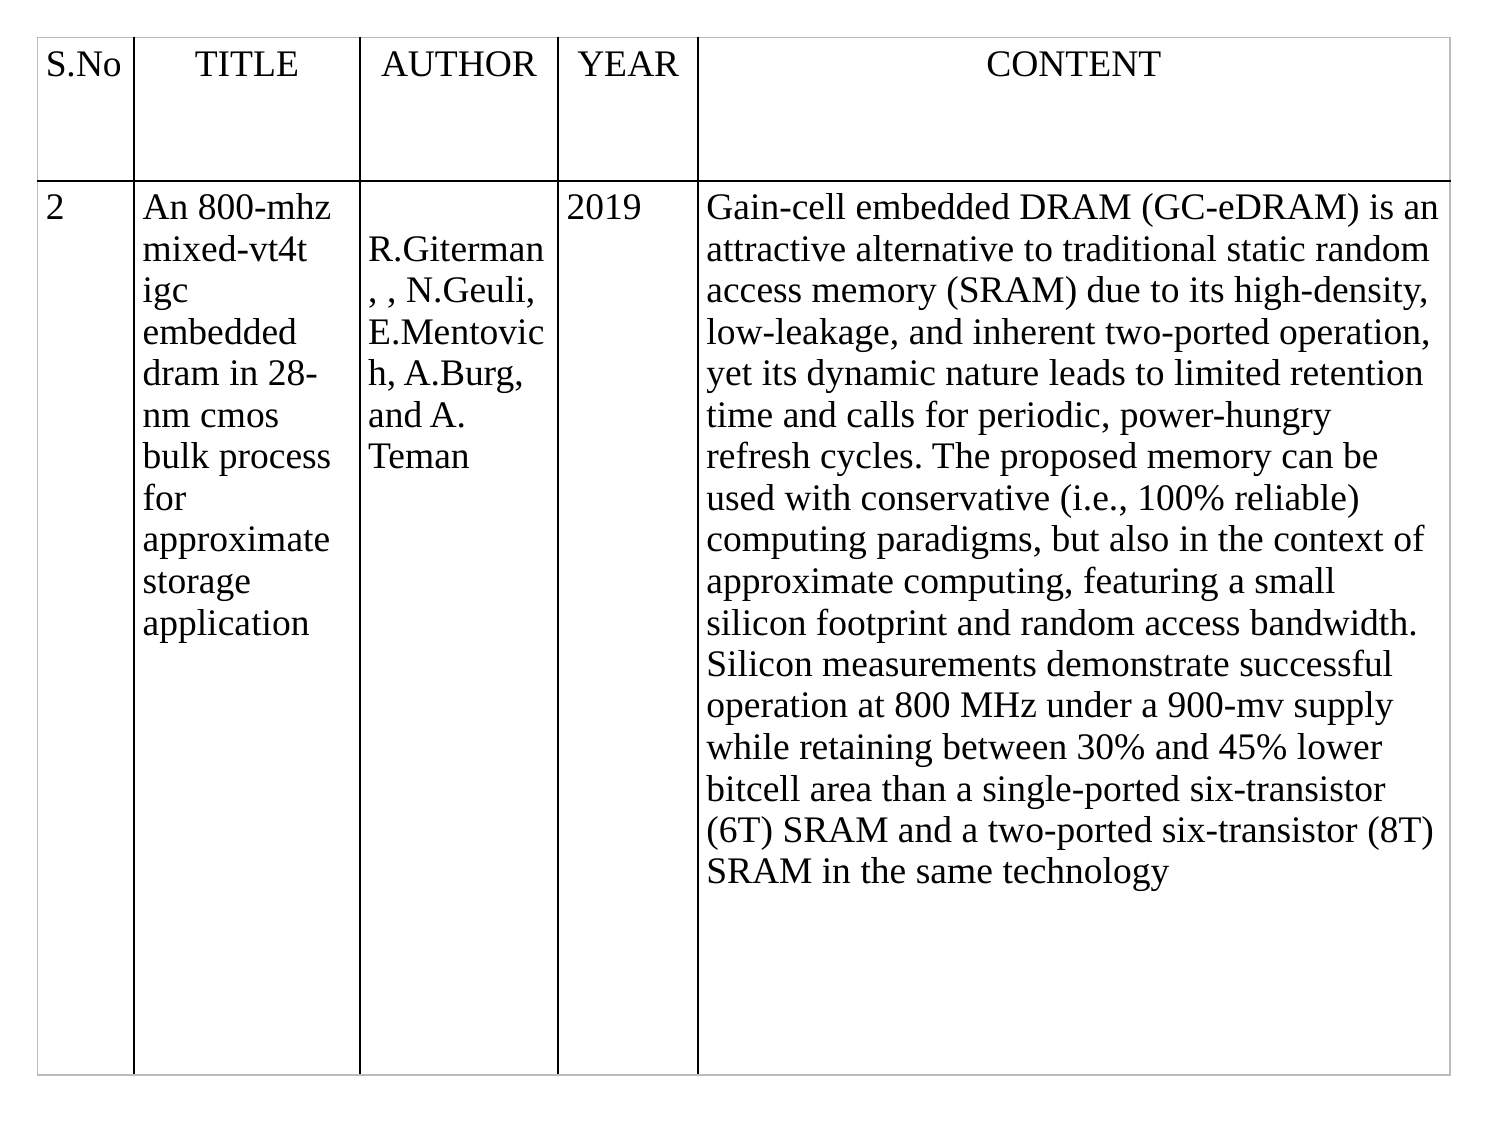

| S.No | TITLE | AUTHOR | YEAR | CONTENT |
| --- | --- | --- | --- | --- |
| 2 | An 800-mhz mixed-vt4t igc embedded dram in 28-nm cmos bulk process for approximate storage application | R.Giterman, , N.Geuli, E.Mentovich, A.Burg, and A. Teman | 2019 | Gain-cell embedded DRAM (GC-eDRAM) is an attractive alternative to traditional static random access memory (SRAM) due to its high-density, low-leakage, and inherent two-ported operation, yet its dynamic nature leads to limited retention time and calls for periodic, power-hungry refresh cycles. The proposed memory can be used with conservative (i.e., 100% reliable) computing paradigms, but also in the context of approximate computing, featuring a small silicon footprint and random access bandwidth. Silicon measurements demonstrate successful operation at 800 MHz under a 900-mv supply while retaining between 30% and 45% lower bitcell area than a single-ported six-transistor (6T) SRAM and a two-ported six-transistor (8T) SRAM in the same technology |